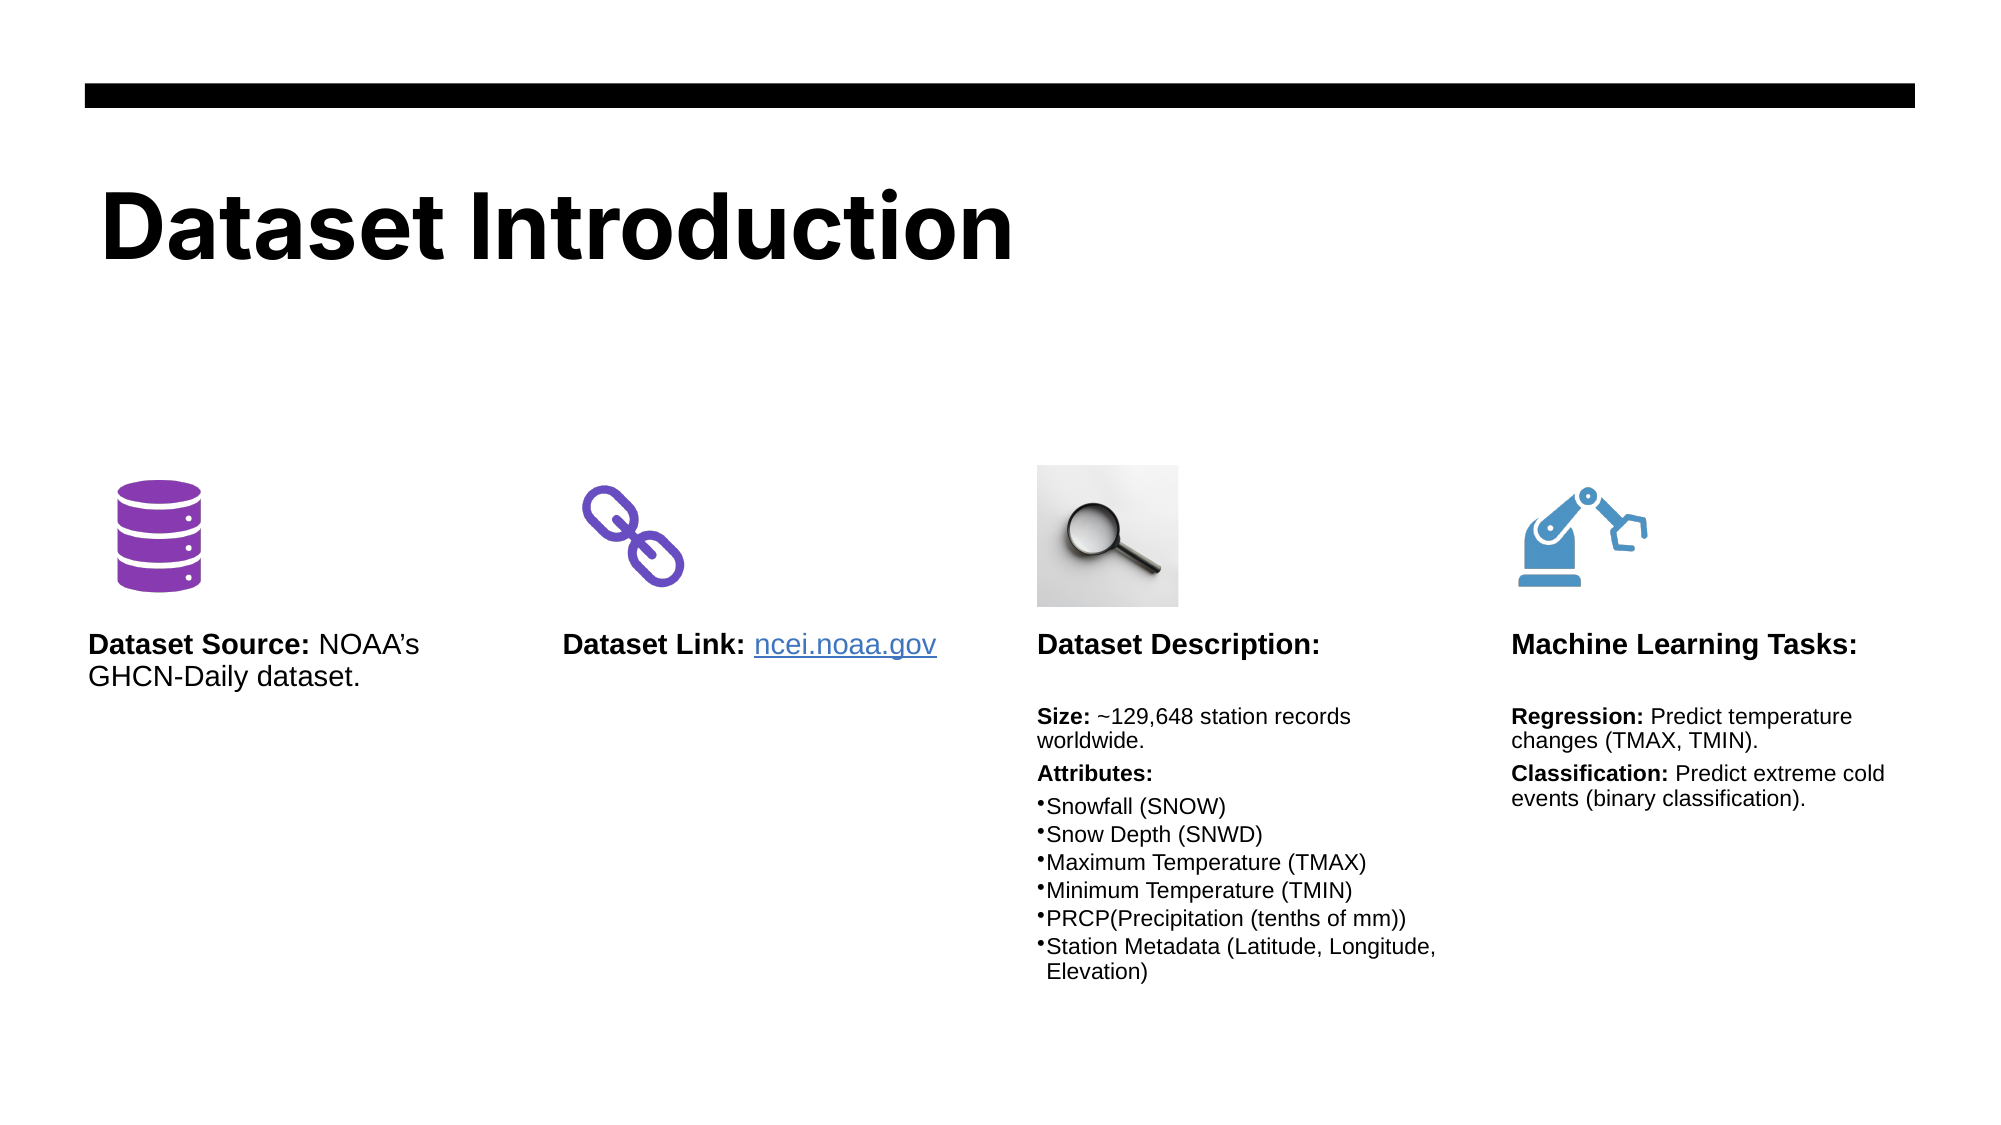

# Dataset Introduction
Dataset Source: NOAA’s GHCN-Daily dataset.
Dataset Link: ncei.noaa.gov
Dataset Description:
Size: ~129,648 station records worldwide.
Attributes:
Snowfall (SNOW)
Snow Depth (SNWD)
Maximum Temperature (TMAX)
Minimum Temperature (TMIN)
PRCP(Precipitation (tenths of mm))
Station Metadata (Latitude, Longitude, Elevation)
Machine Learning Tasks:
Regression: Predict temperature changes (TMAX, TMIN).
Classification: Predict extreme cold events (binary classification).
4